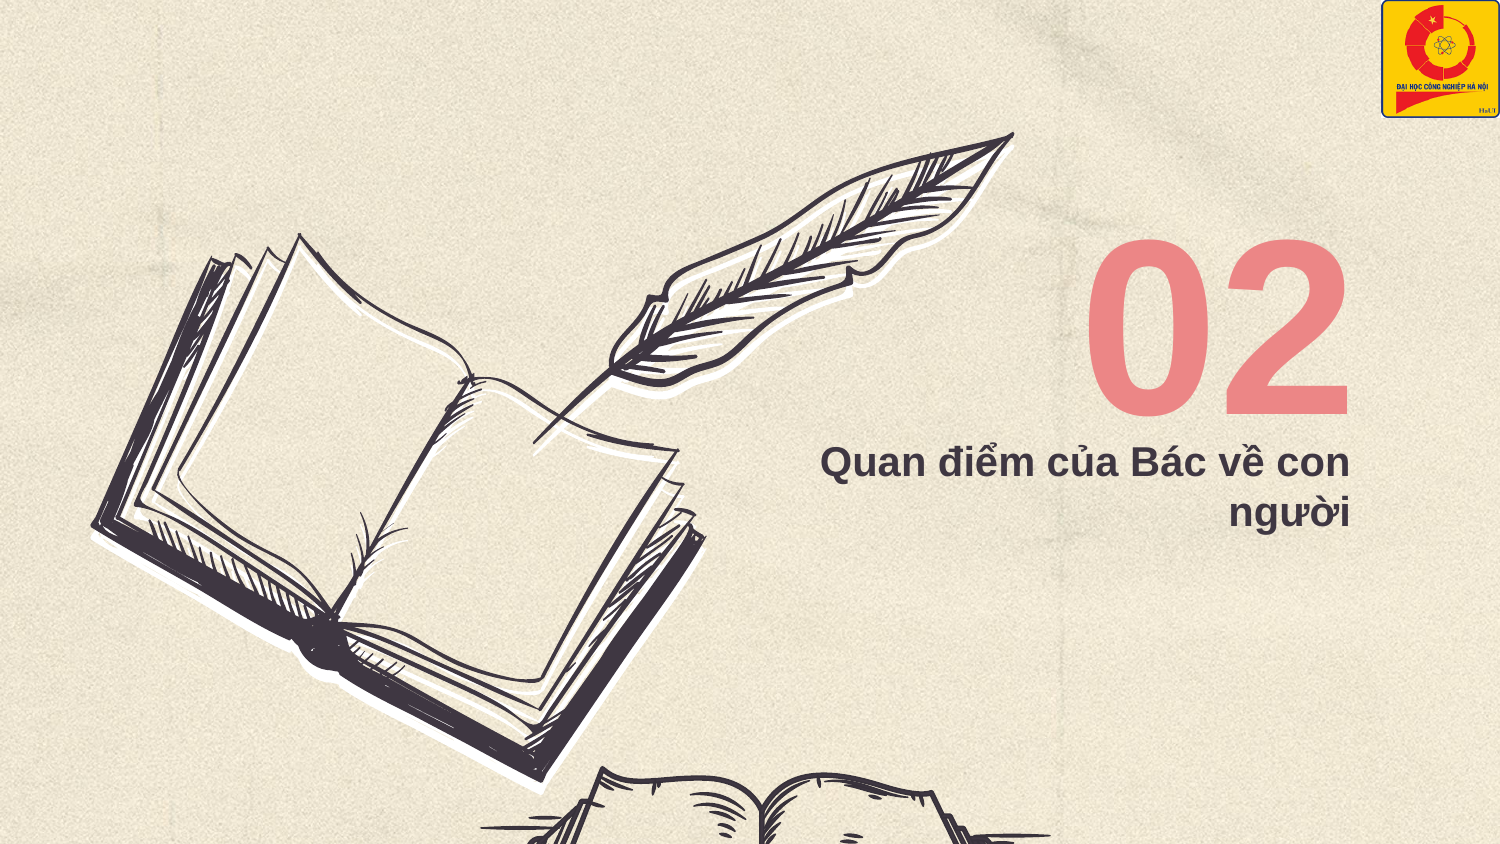

02

# Quan điểm của Bác về con người